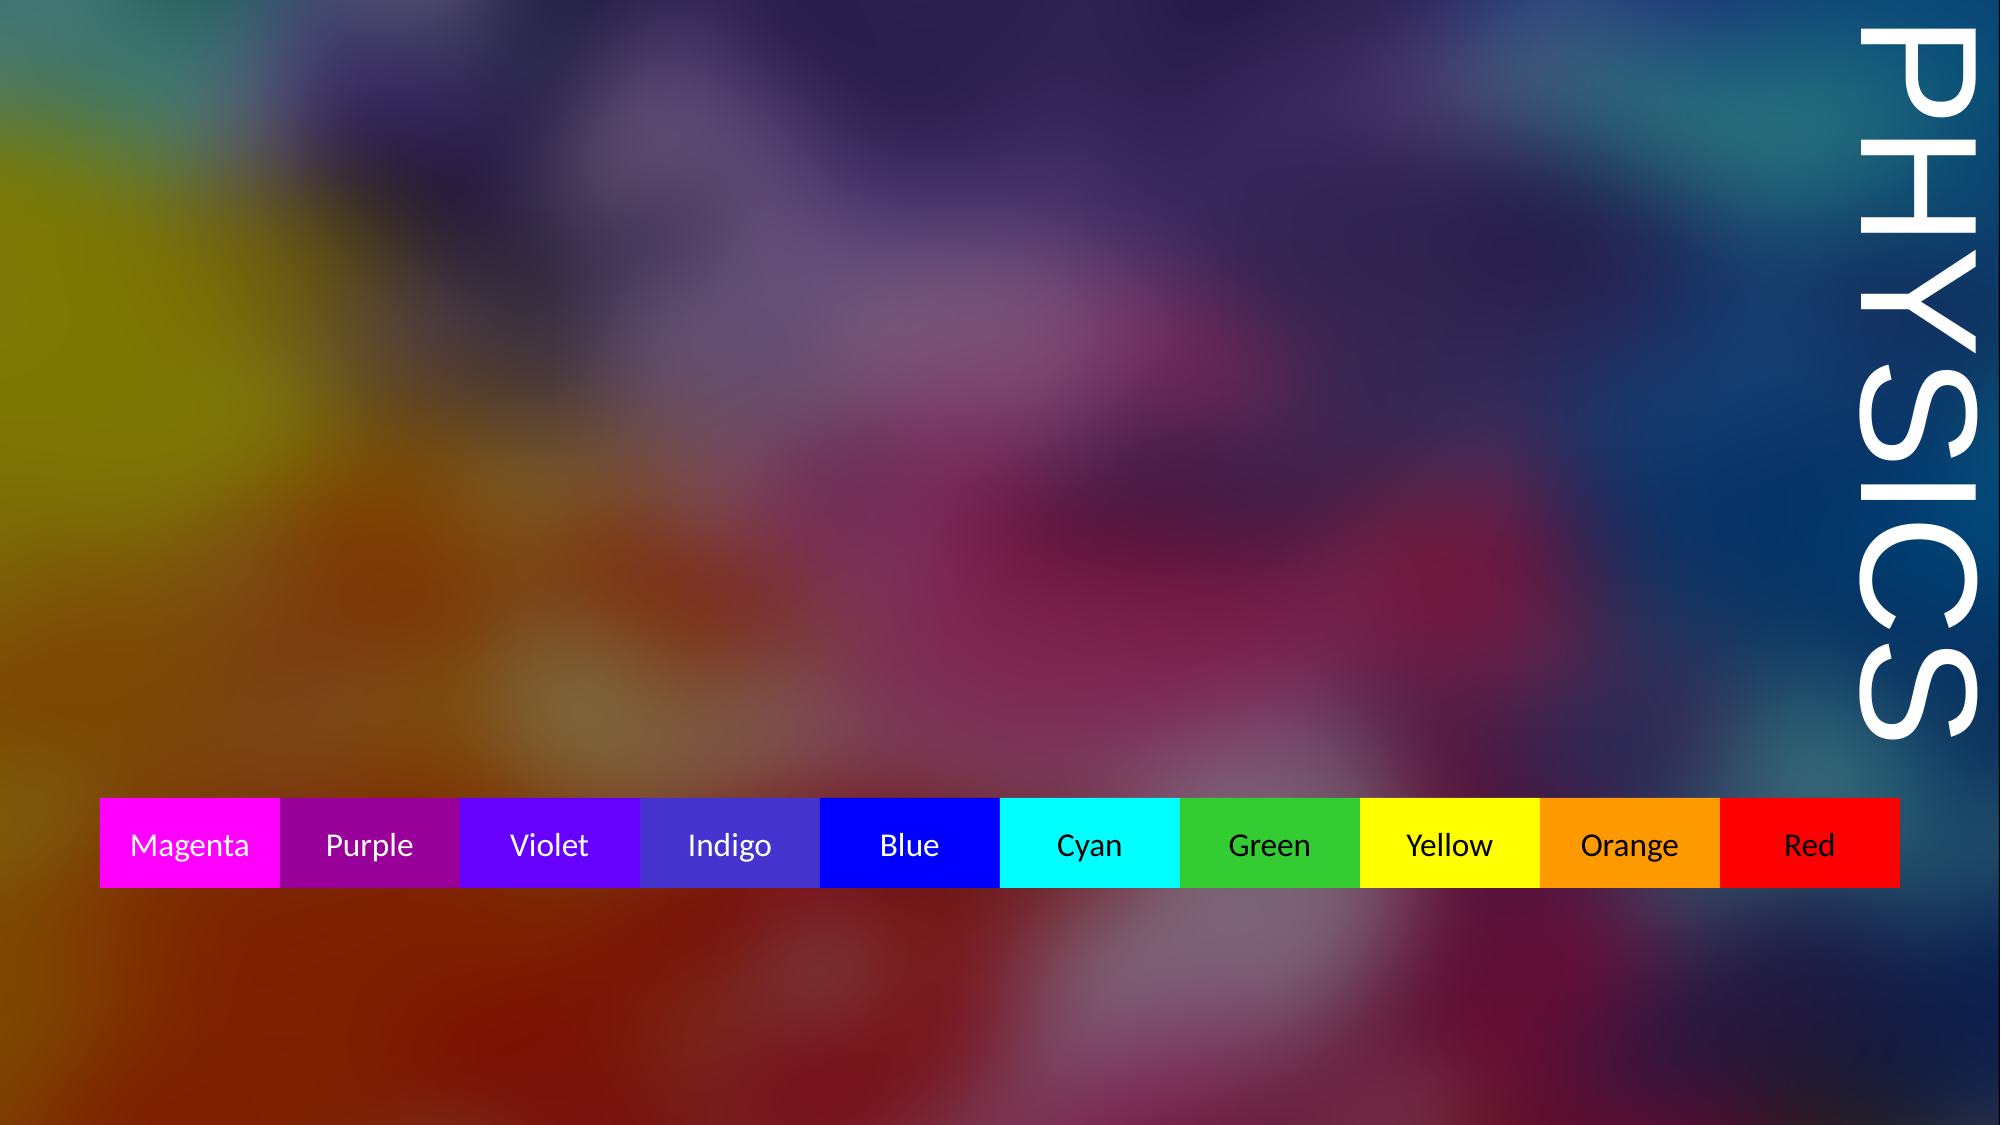

PHYSICS
Magenta
Purple
Violet
Indigo
Blue
Cyan
Green
Yellow
Orange
Red